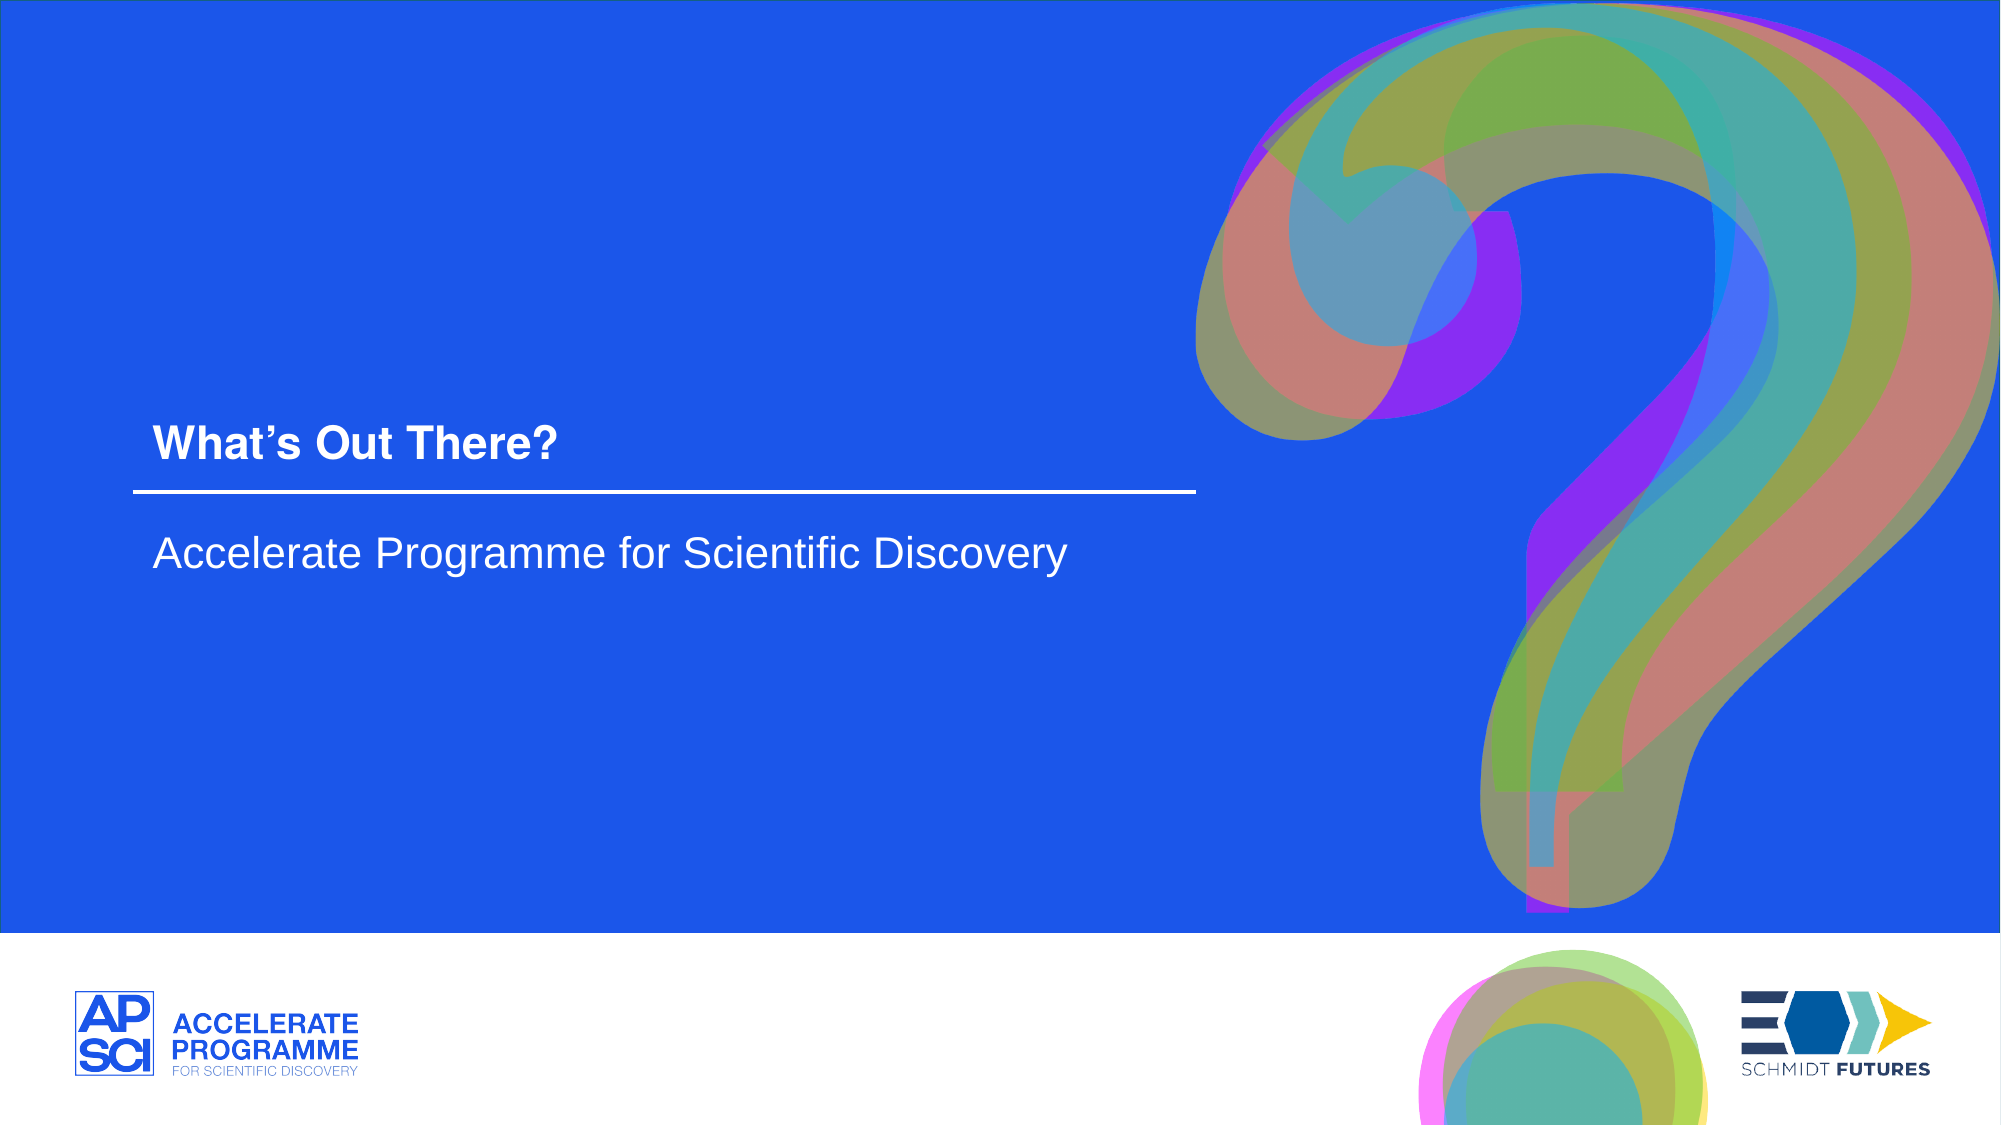

What’s Out There?
Accelerate Programme for Scientific Discovery